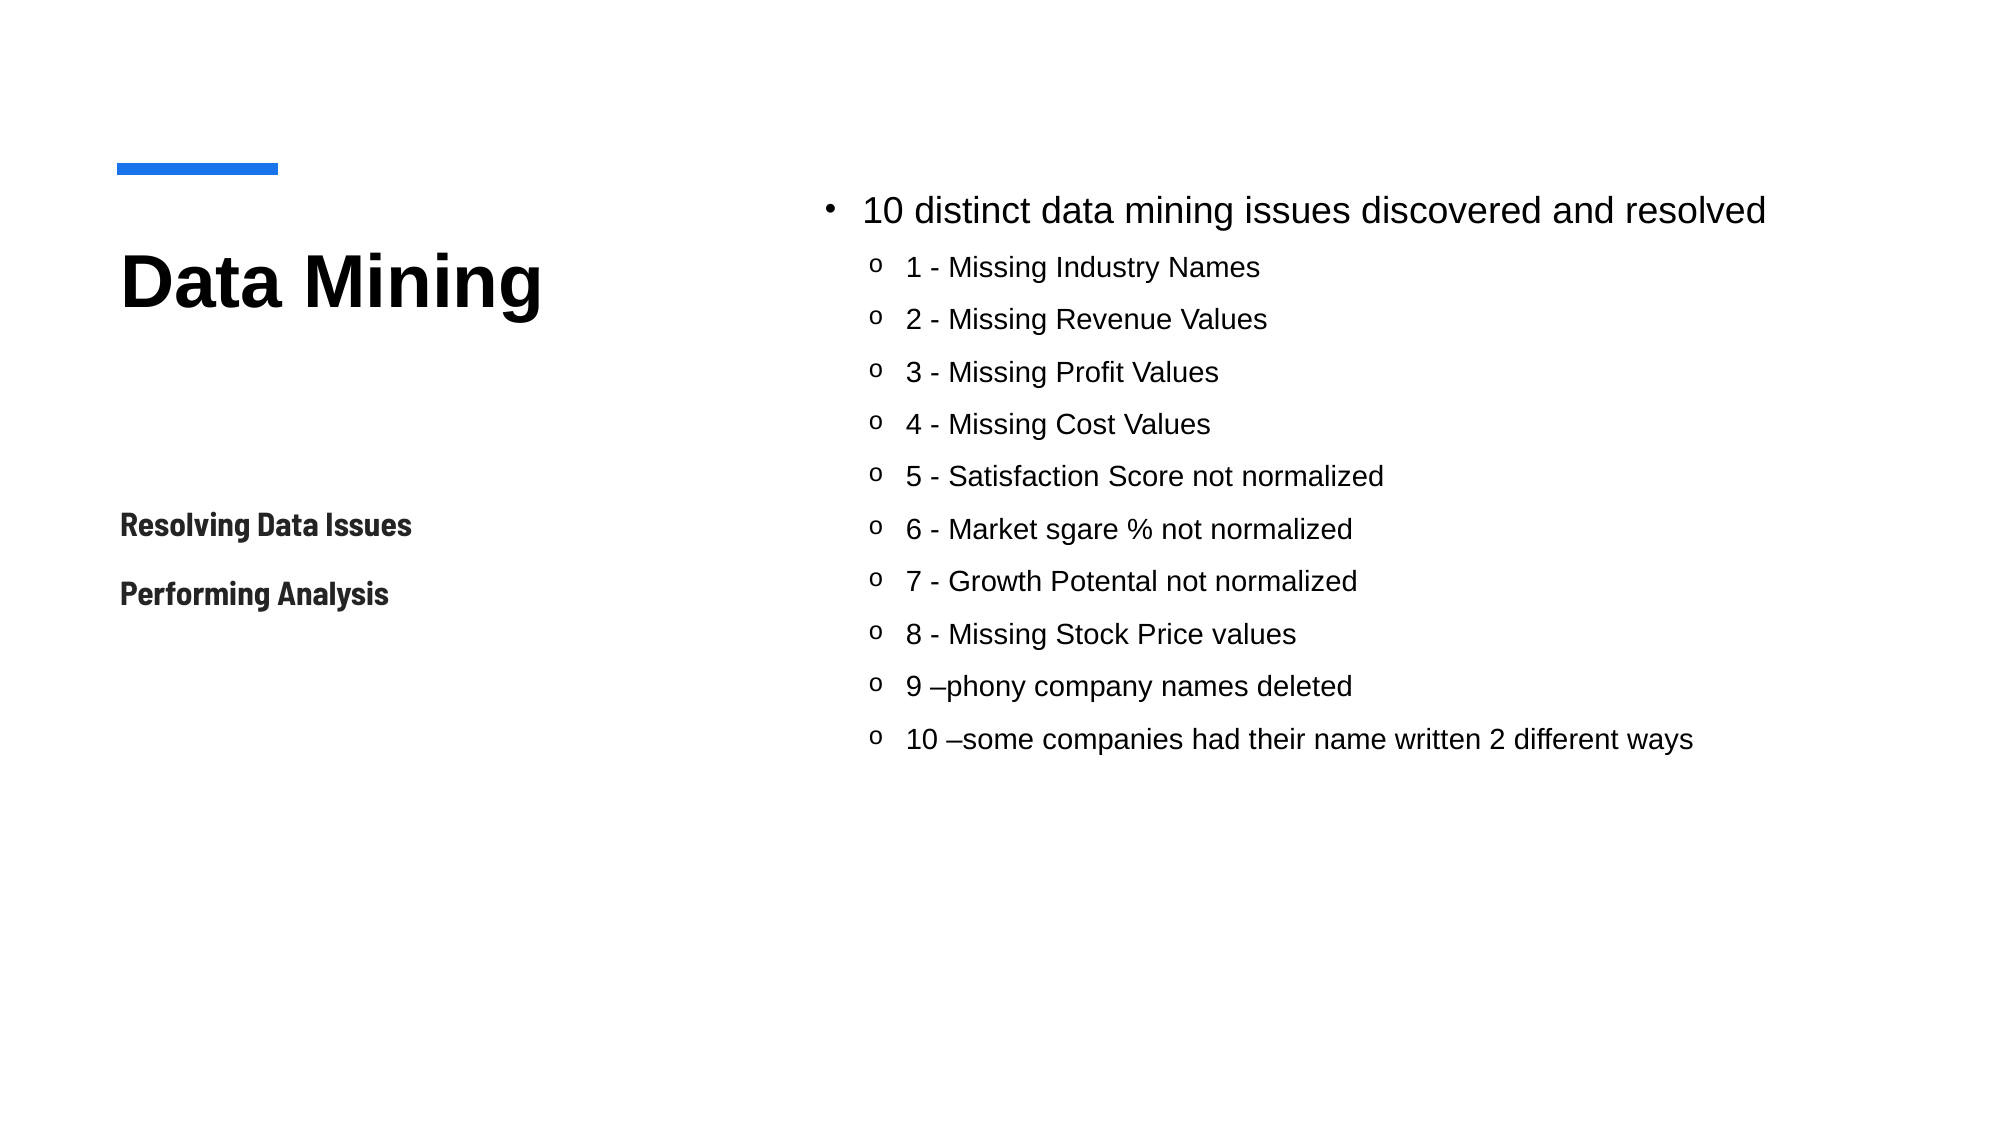

10 distinct data mining issues discovered and resolved
1 - Missing Industry Names
2 - Missing Revenue Values
3 - Missing Profit Values
4 - Missing Cost Values
5 - Satisfaction Score not normalized
6 - Market sgare % not normalized
7 - Growth Potental not normalized
8 - Missing Stock Price values
9 –phony company names deleted
10 –some companies had their name written 2 different ways
# Data Mining
Resolving Data Issues
Performing Analysis